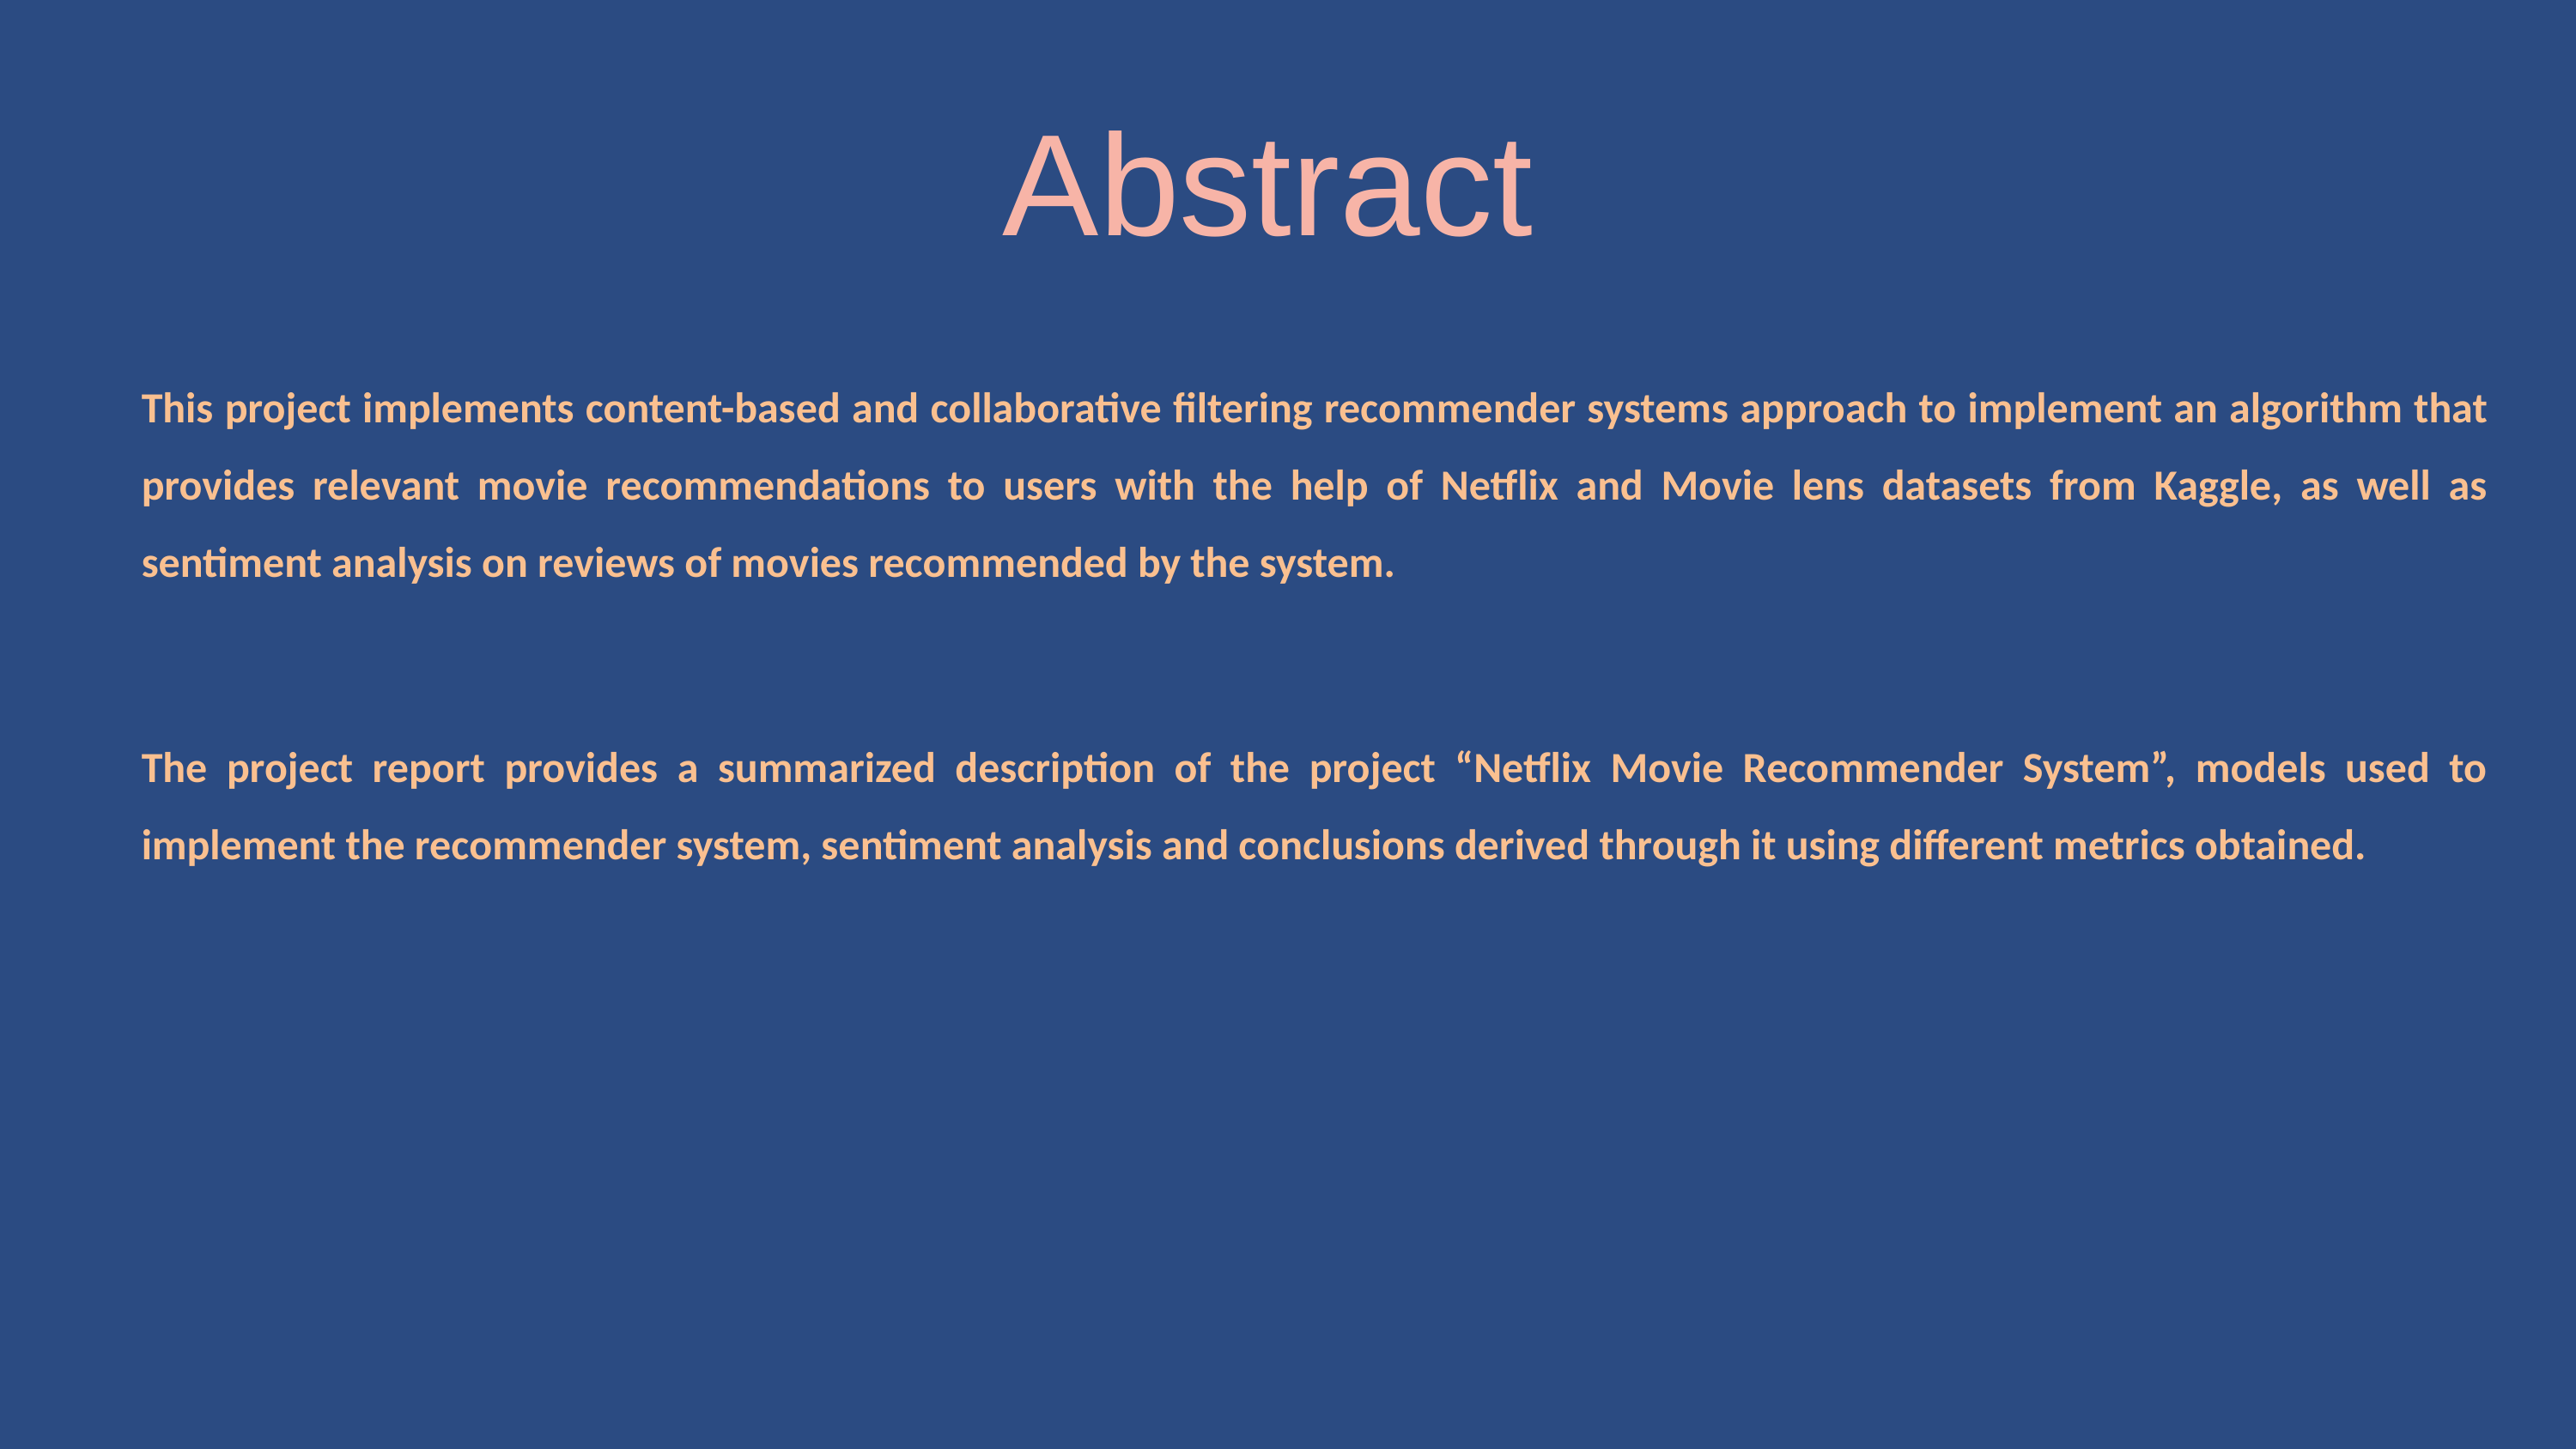

Abstract

This project implements content-based and collaborative filtering recommender systems approach to implement an algorithm that provides relevant movie recommendations to users with the help of Netflix and Movie lens datasets from Kaggle, as well as sentiment analysis on reviews of movies recommended by the system.

The project report provides a summarized description of the project “Netflix Movie Recommender System”, models used to implement the recommender system, sentiment analysis and conclusions derived through it using different metrics obtained.